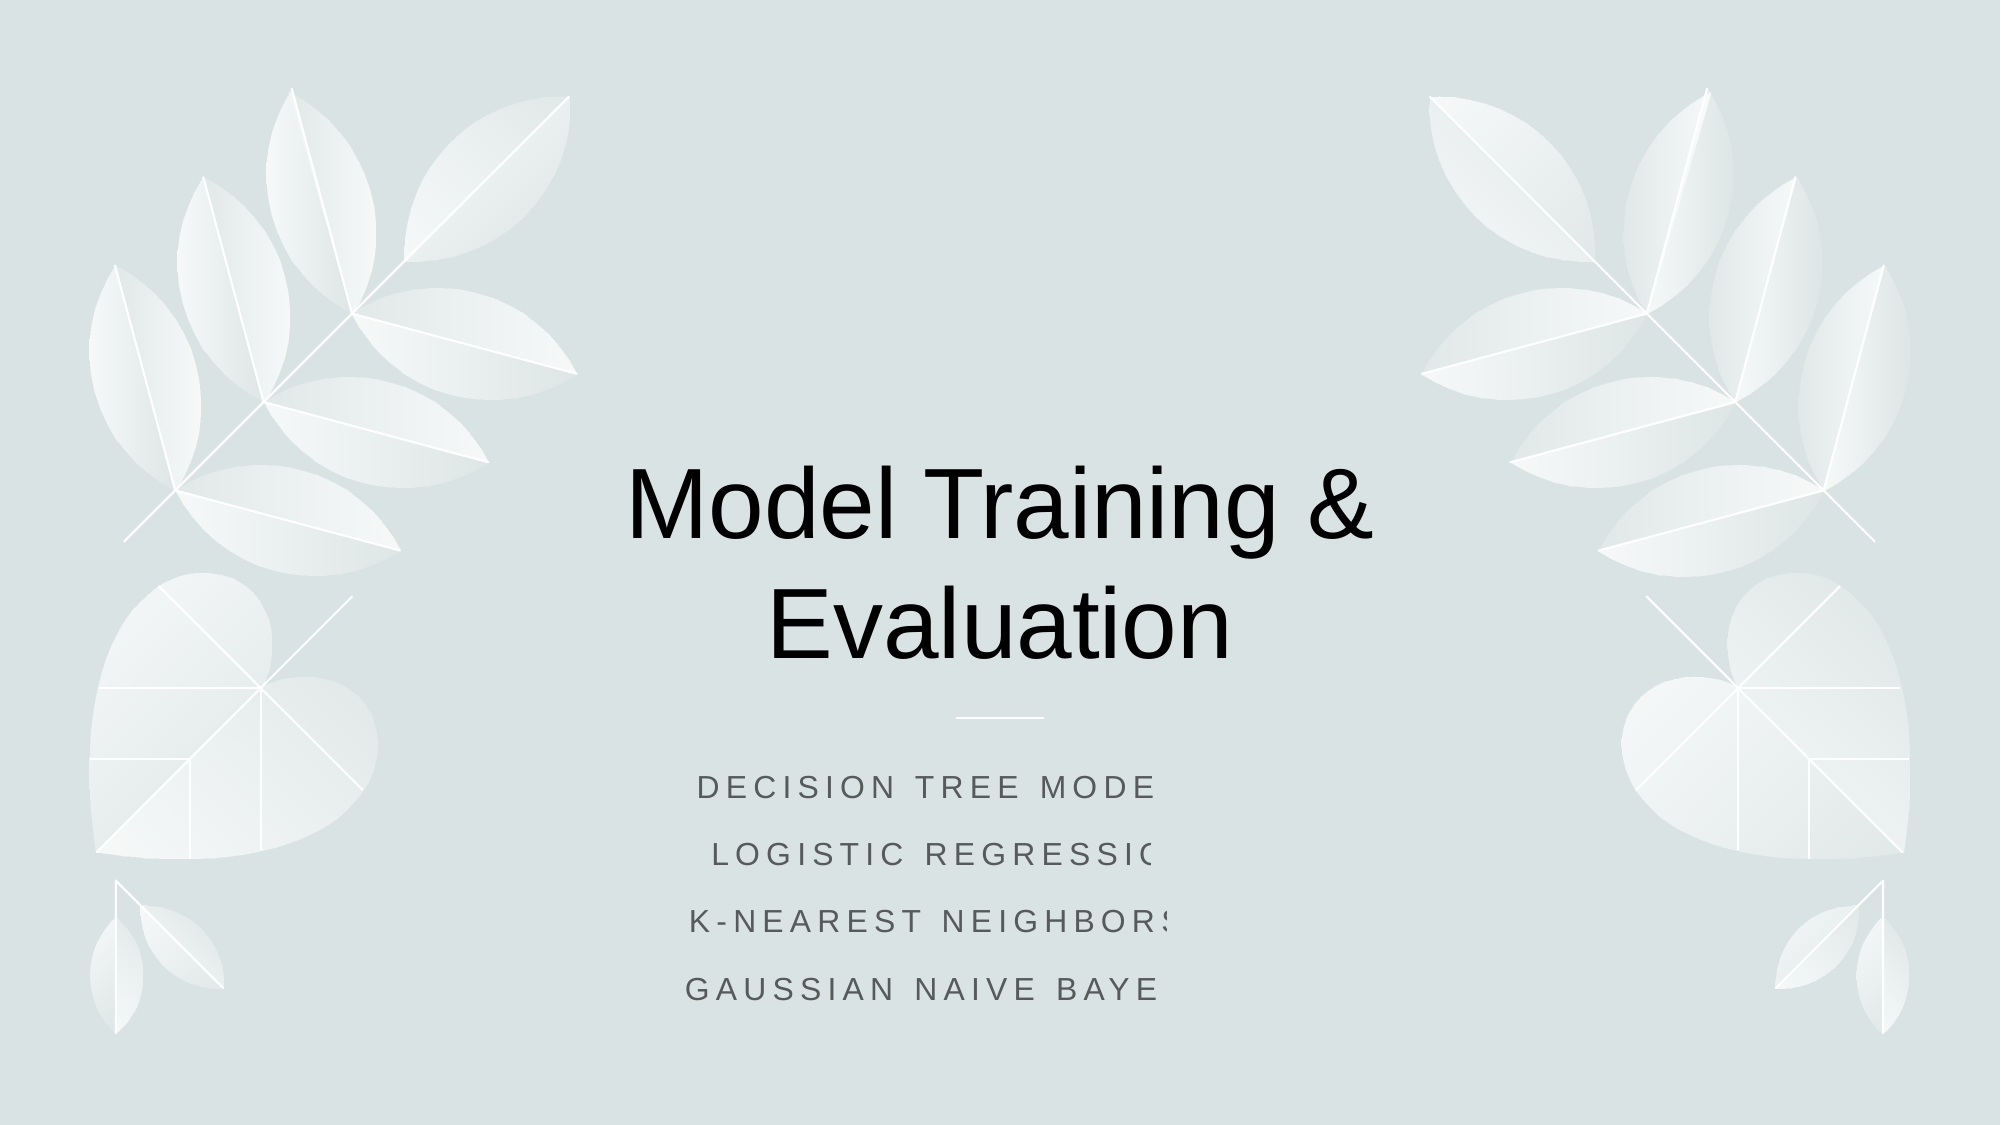

# Model Training & Evaluation
Decision Tree Model (DTC)
Logistic Regression (LR)
K-Nearest Neighbors (KNN)
Gaussian Naive Bayes (GNB)